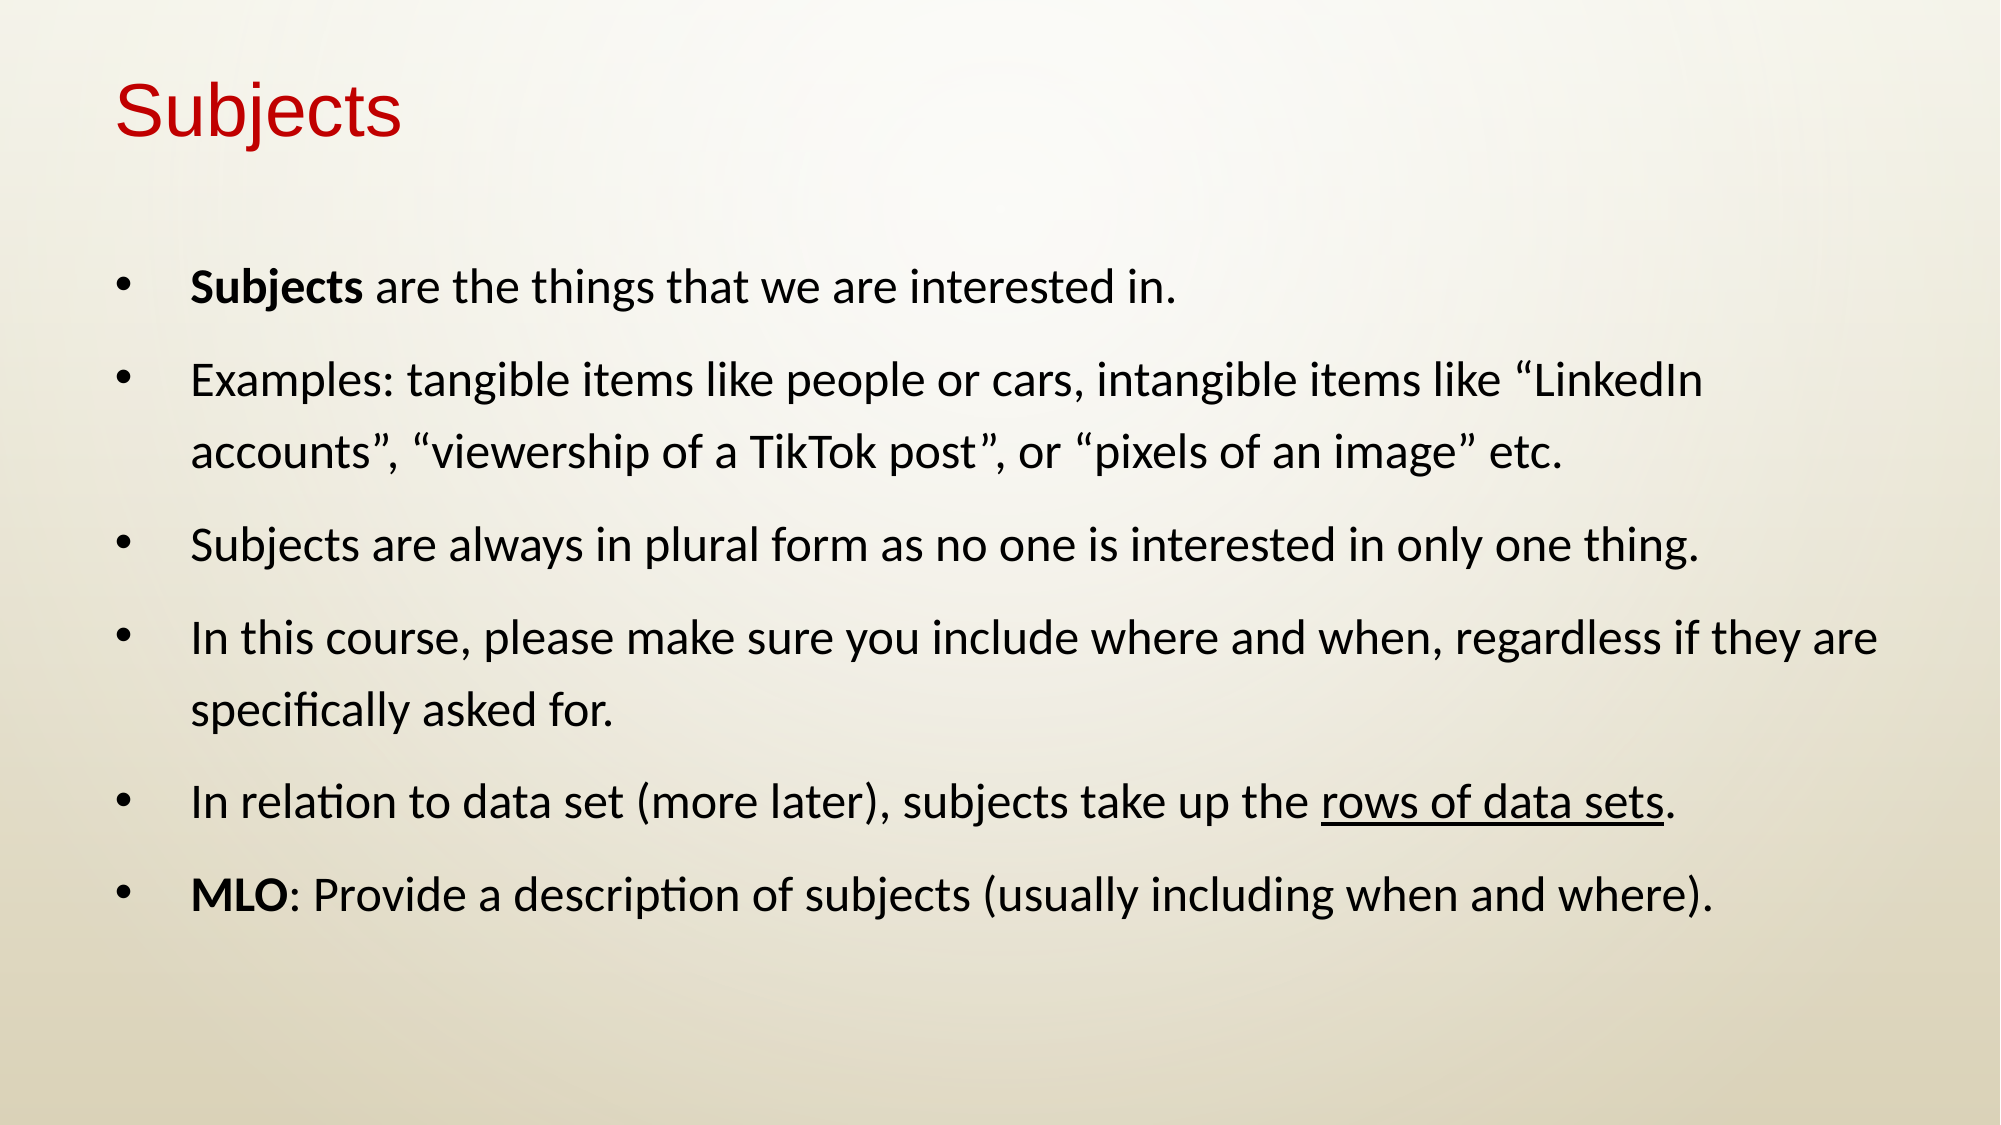

# Subjects
Subjects are the things that we are interested in.
Examples: tangible items like people or cars, intangible items like “LinkedIn accounts”, “viewership of a TikTok post”, or “pixels of an image” etc.
Subjects are always in plural form as no one is interested in only one thing.
In this course, please make sure you include where and when, regardless if they are specifically asked for.
In relation to data set (more later), subjects take up the rows of data sets.
MLO: Provide a description of subjects (usually including when and where).